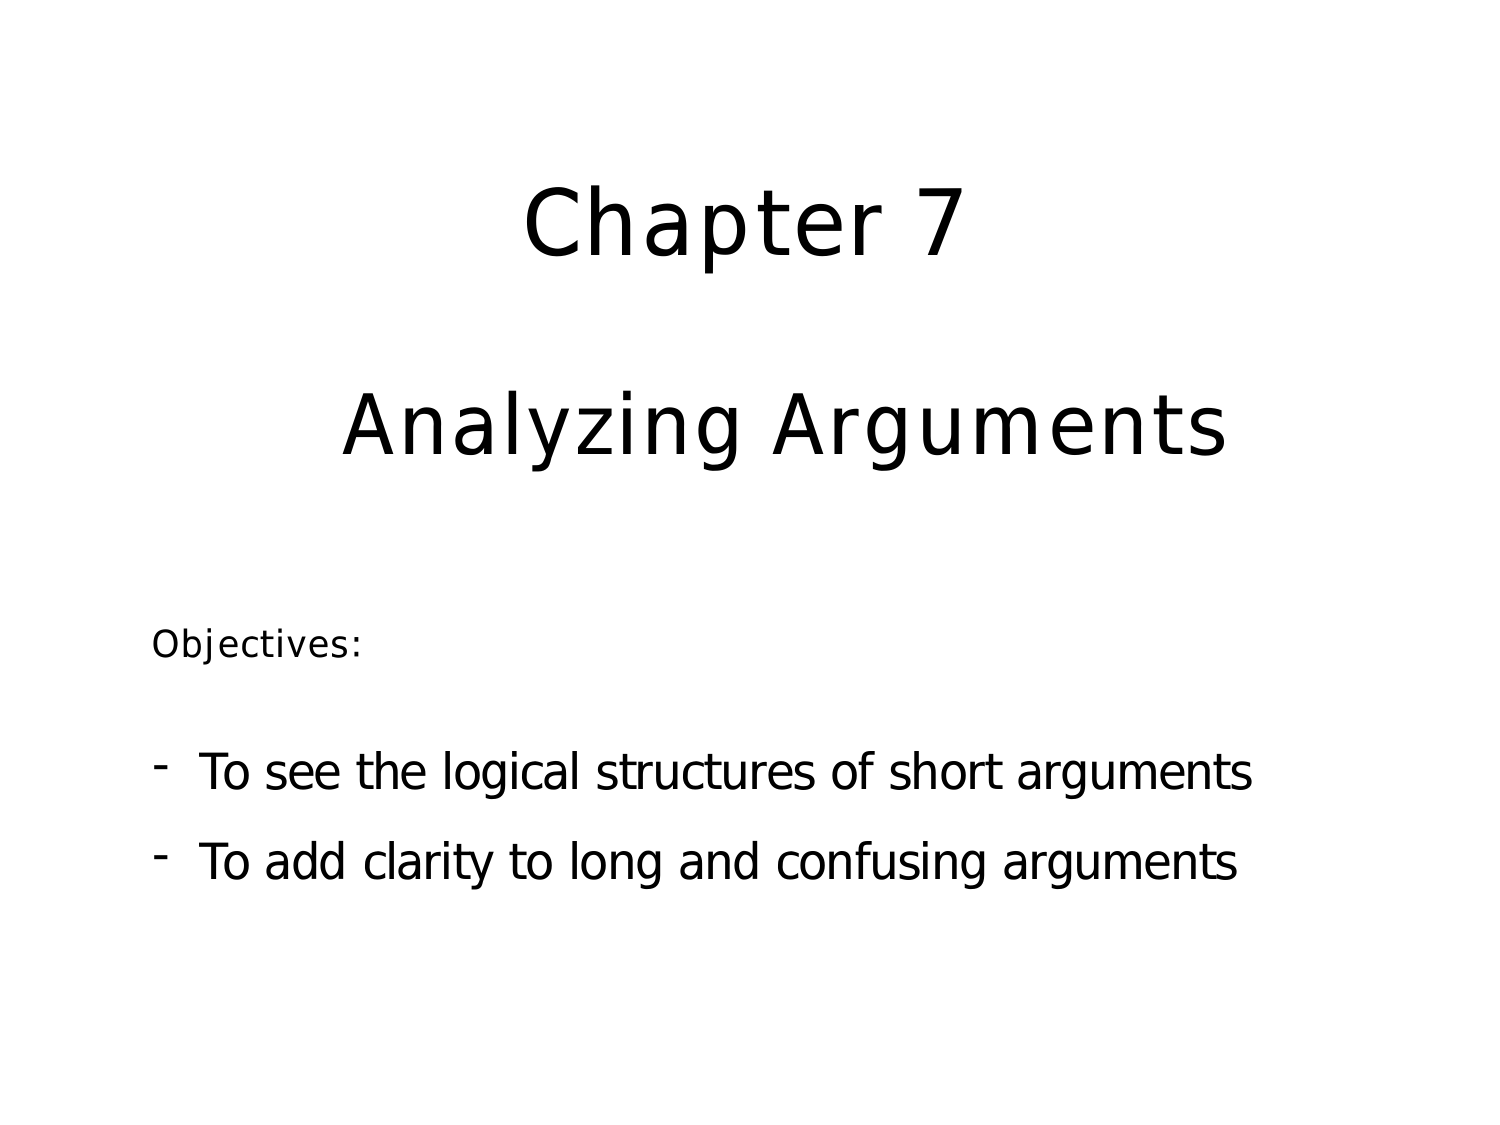

# Chapter 7
Analyzing Arguments

Objectives:

To see the logical structures of short arguments
To add clarity to long and confusing arguments